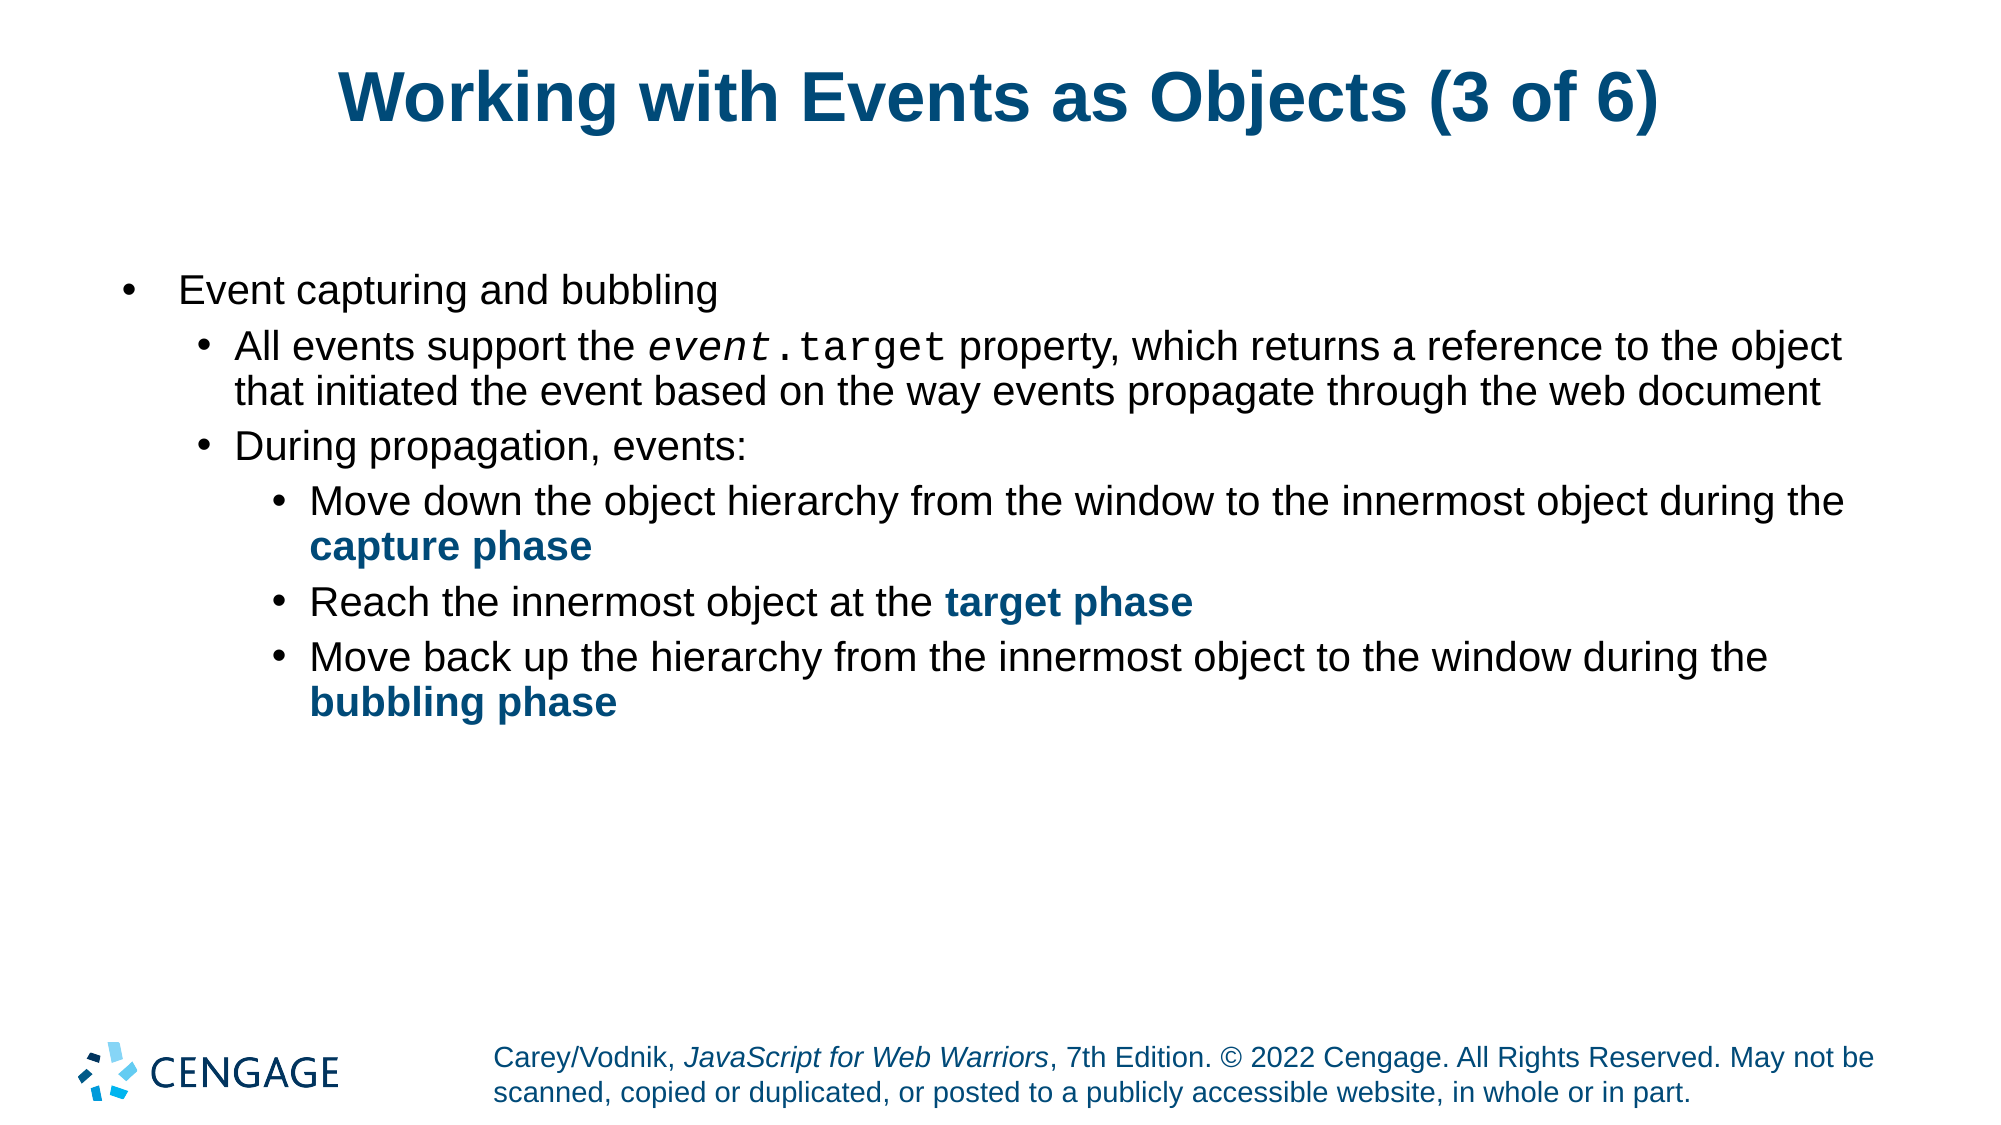

# Working with Events as Objects (3 of 6)
Event capturing and bubbling
All events support the event.target property, which returns a reference to the object that initiated the event based on the way events propagate through the web document
During propagation, events:
Move down the object hierarchy from the window to the innermost object during the capture phase
Reach the innermost object at the target phase
Move back up the hierarchy from the innermost object to the window during the bubbling phase